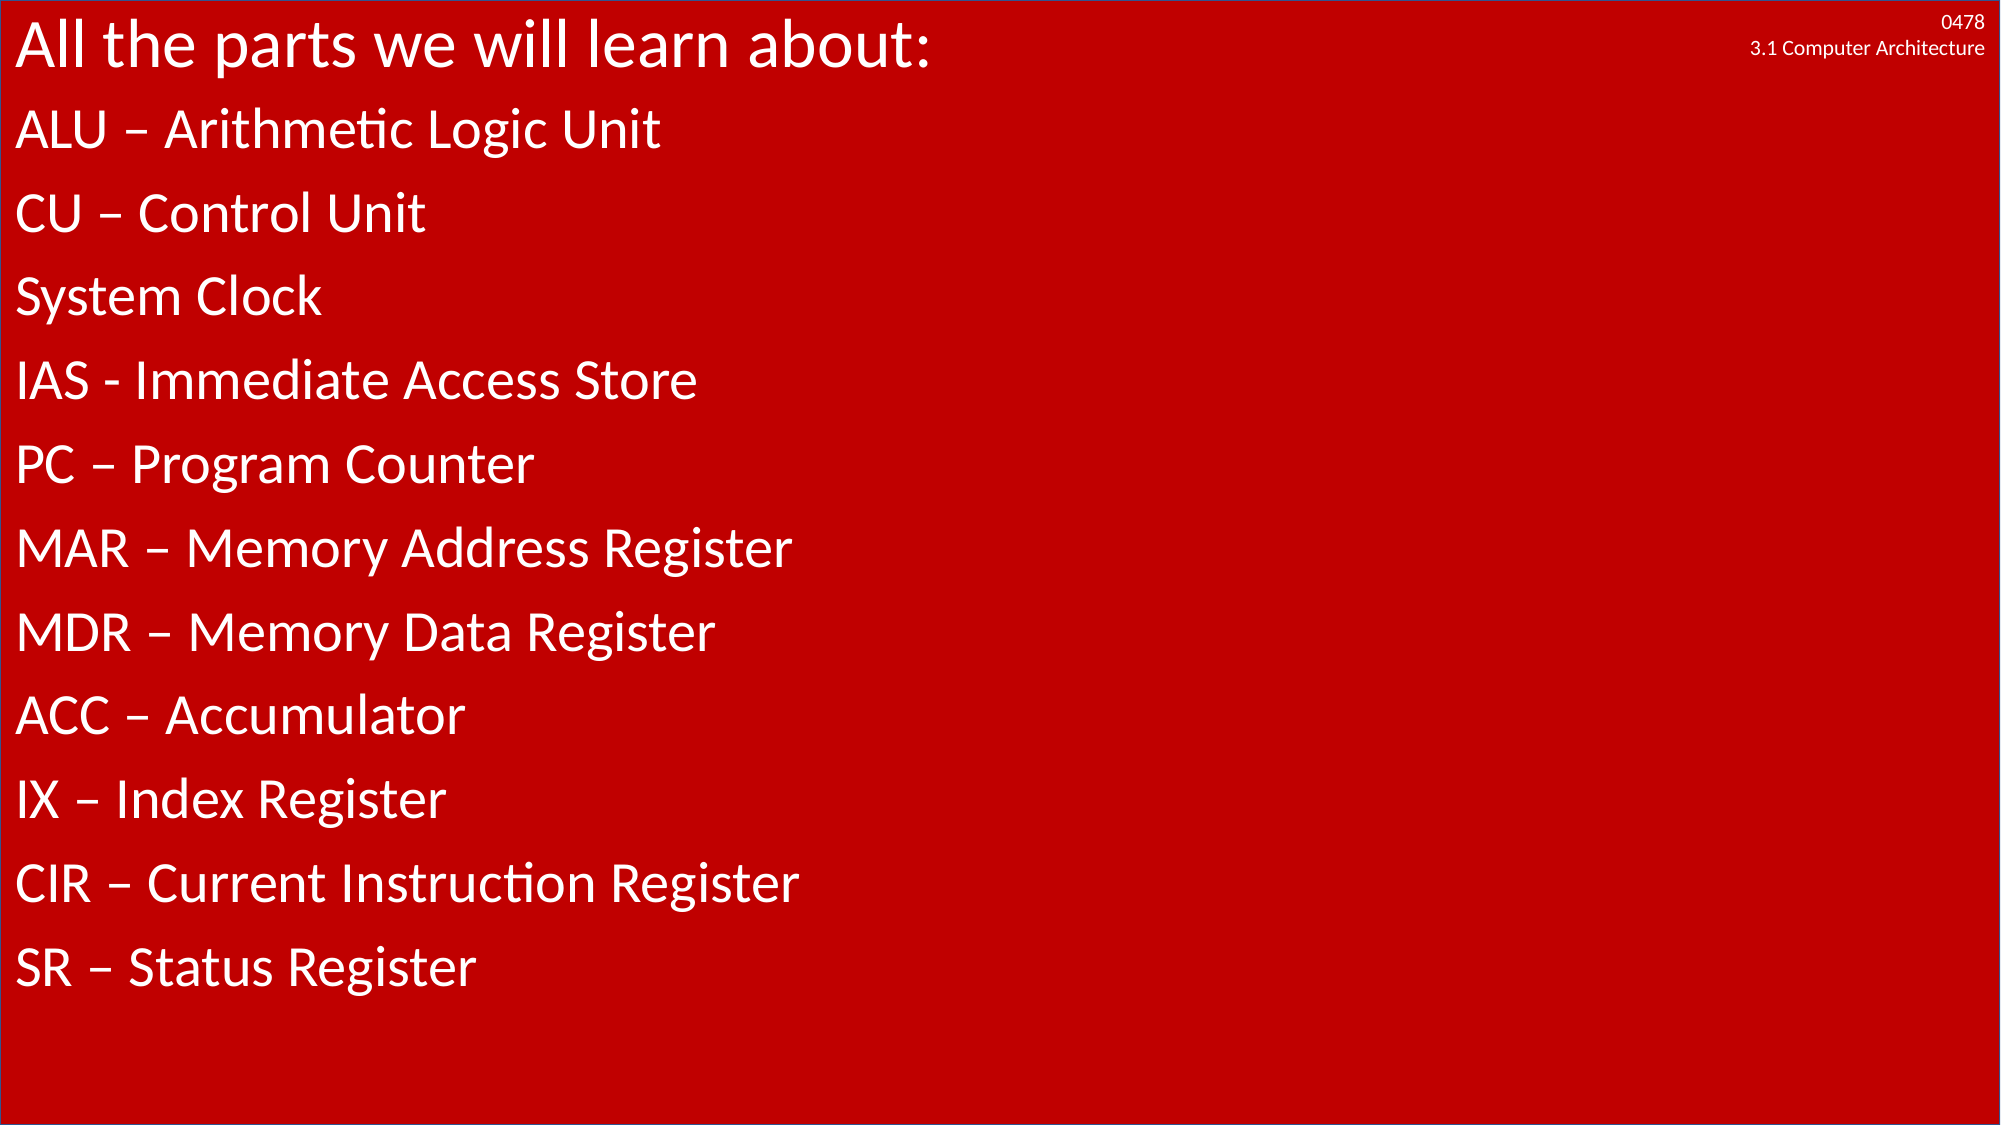

# All the parts we will learn about:
ALU – Arithmetic Logic Unit
CU – Control Unit
System Clock
IAS - Immediate Access Store
PC – Program Counter
MAR – Memory Address Register
MDR – Memory Data Register
ACC – Accumulator
IX – Index Register
CIR – Current Instruction Register
SR – Status Register